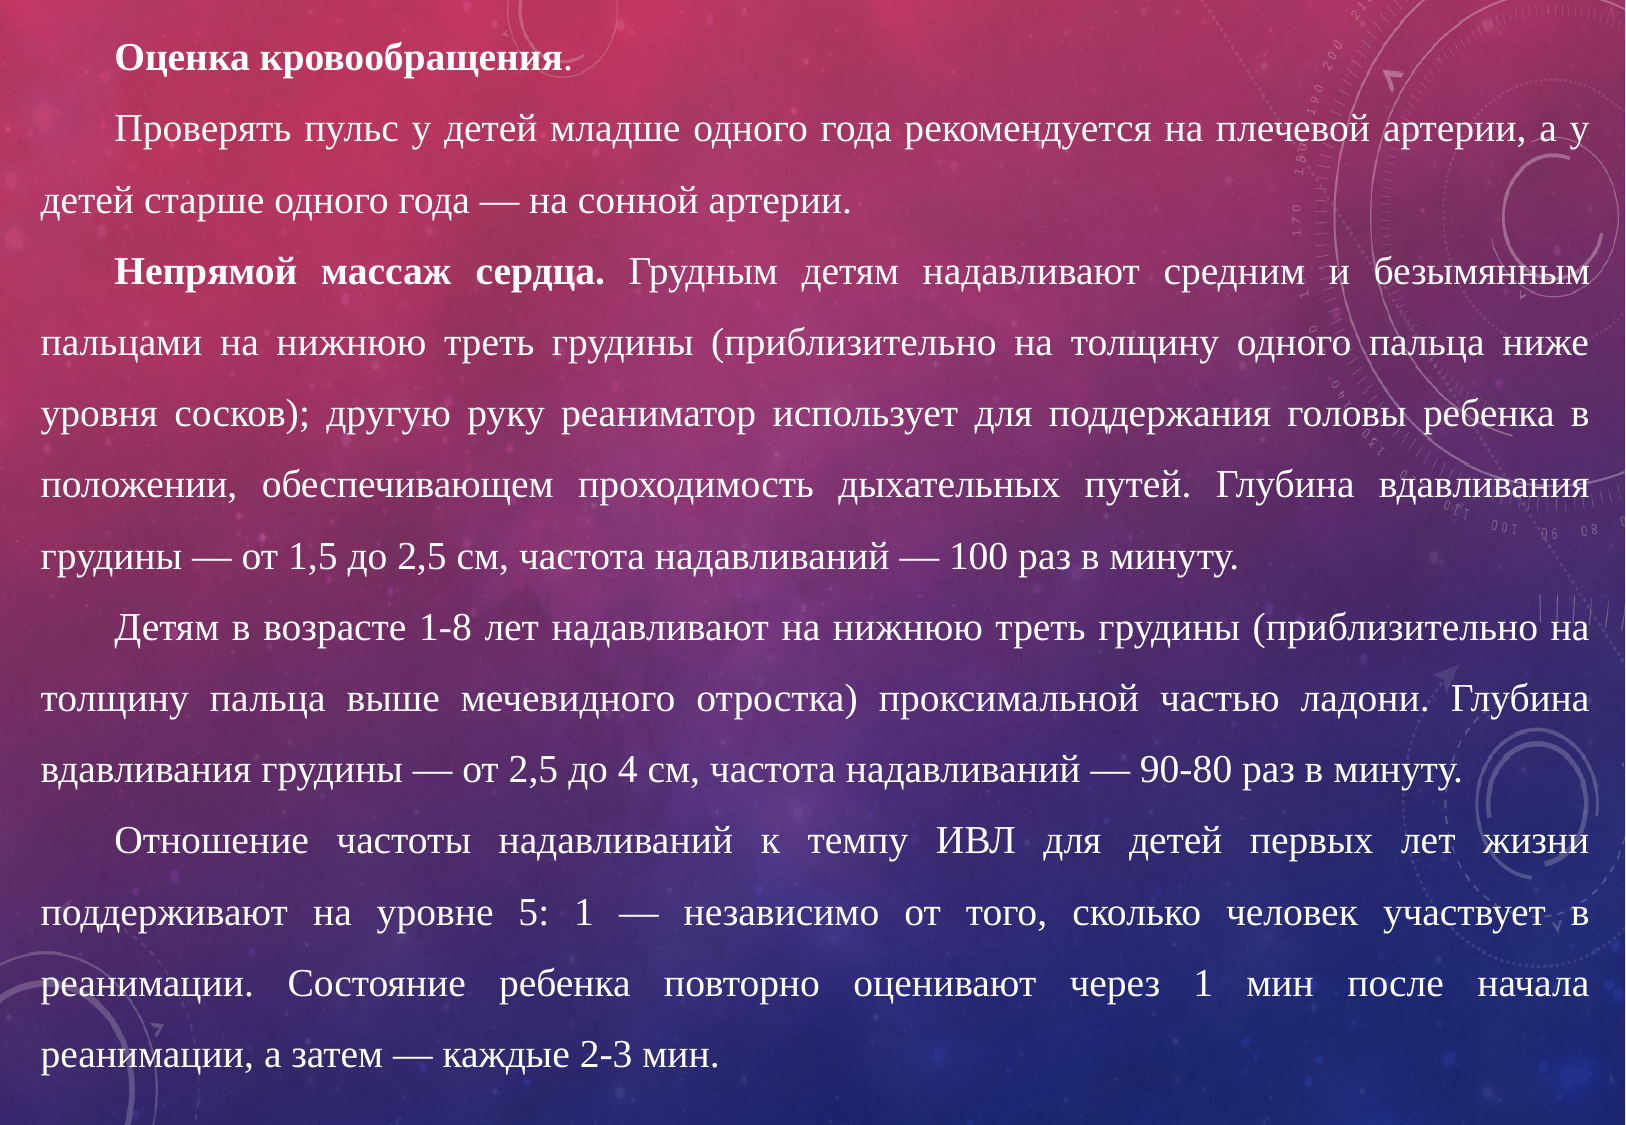

Оценка кровообращения.
Проверять пульс у детей младше одного года рекомендуется на плечевой артерии, а у детей старше одного года — на сонной артерии.
Непрямой массаж сердца. Грудным детям надавливают средним и безымянным пальцами на нижнюю треть грудины (приблизительно на толщину одного пальца ниже уровня сосков); другую руку реаниматор использует для поддержания головы ребенка в положении, обеспечивающем проходимость дыхательных путей. Глубина вдавливания грудины — от 1,5 до 2,5 см, частота надавливаний — 100 раз в минуту.
Детям в возрасте 1-8 лет надавливают на нижнюю треть грудины (приблизительно на толщину пальца выше мечевидного отростка) проксимальной частью ладони. Глубина вдавливания грудины — от 2,5 до 4 см, частота надавливаний — 90-80 раз в минуту.
Отношение частоты надавливаний к темпу ИВЛ для детей первых лет жизни поддерживают на уровне 5: 1 — независимо от того, сколько человек участвует в реанимации. Состояние ребенка повторно оценивают через 1 мин после начала реанимации, а затем — каждые 2-3 мин.